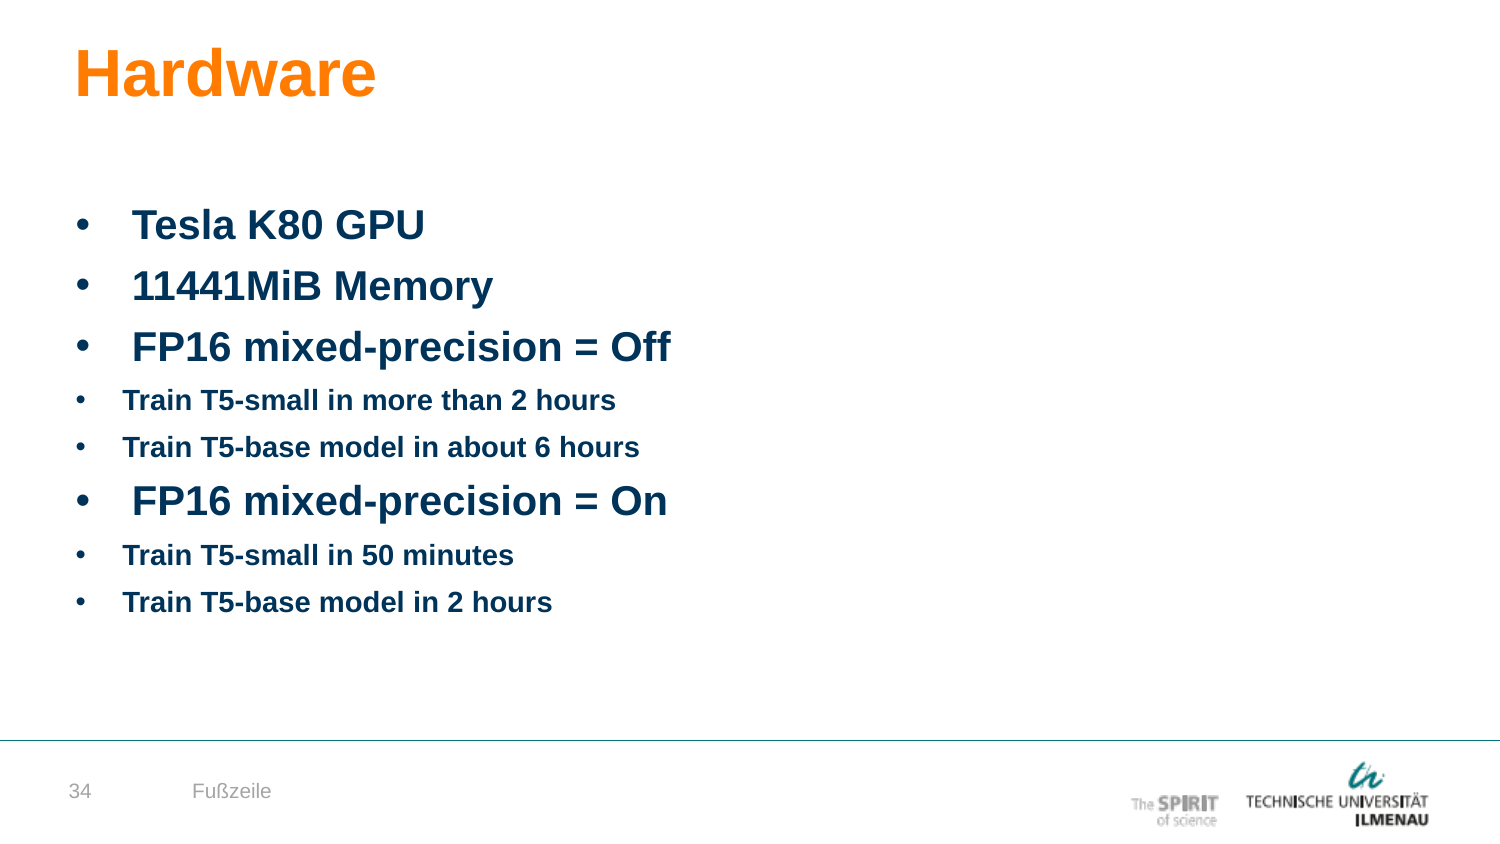

Hardware
Tesla K80 GPU
11441MiB Memory
FP16 mixed-precision = Off
Train T5-small in more than 2 hours
Train T5-base model in about 6 hours
FP16 mixed-precision = On
Train T5-small in 50 minutes
Train T5-base model in 2 hours
Fußzeile
34